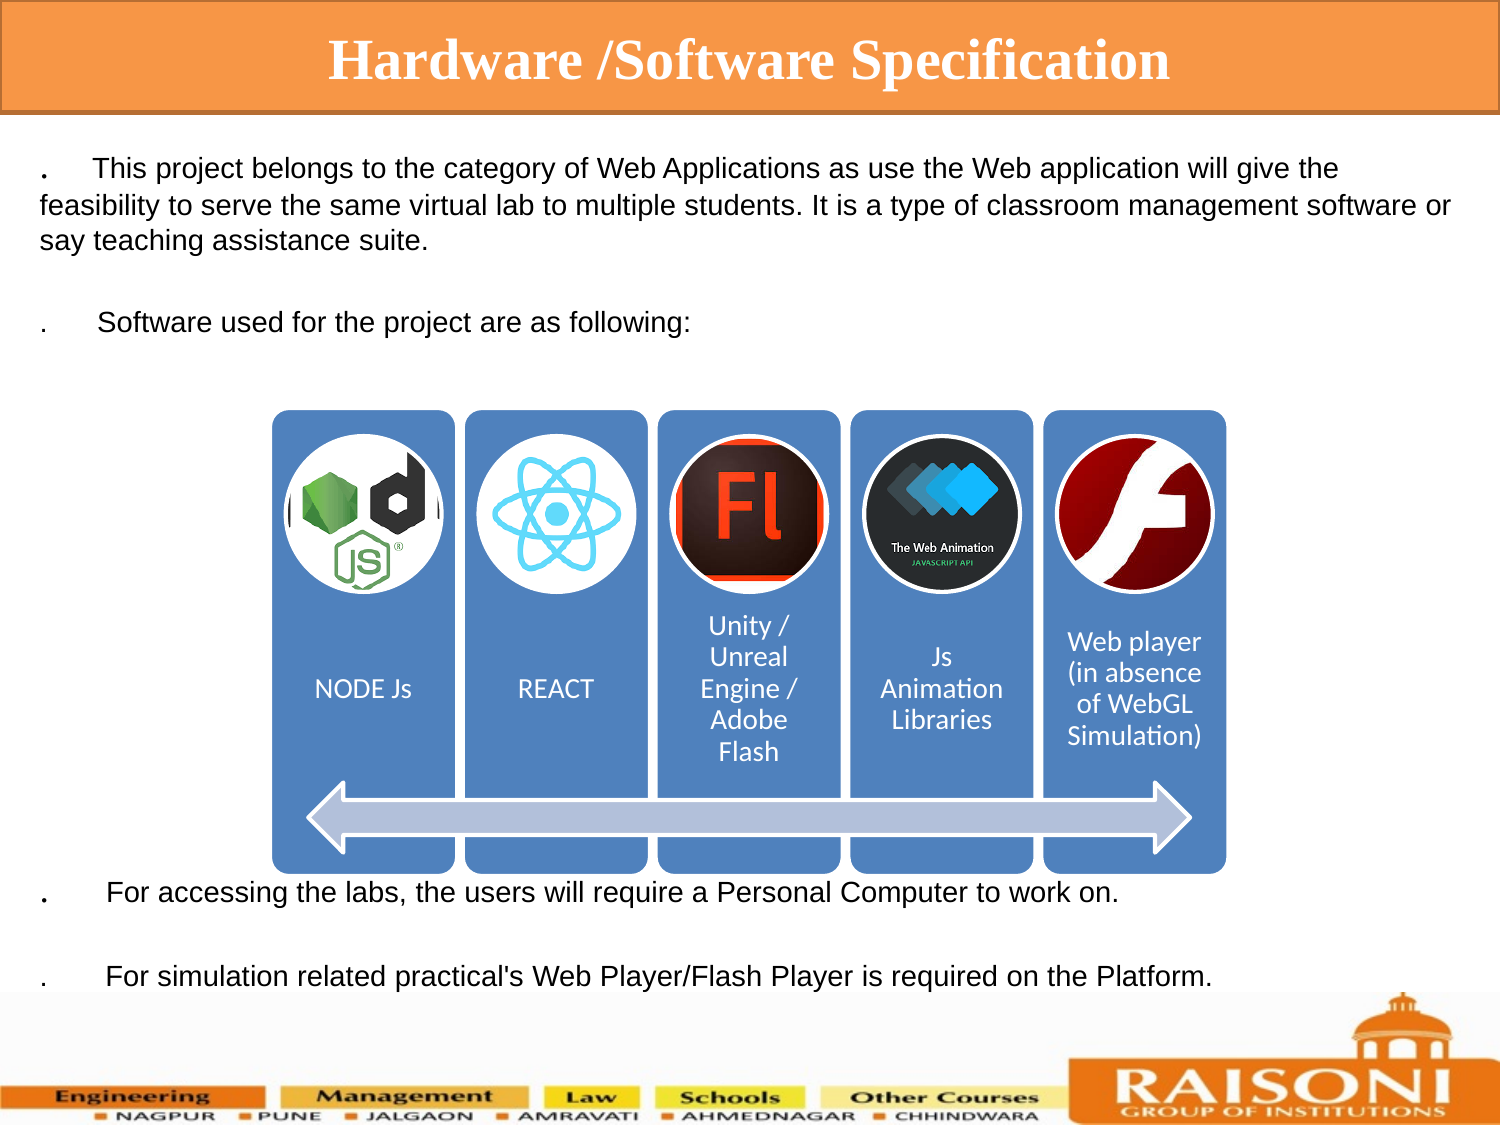

Hardware /Software Specification
.     This project belongs to the category of Web Applications as use the Web application will give the feasibility to serve the same virtual lab to multiple students. It is a type of classroom management software or say teaching assistance suite.

.      Software used for the project are as following:

.      For accessing the labs, the users will require a Personal Computer to work on.

.       For simulation related practical's Web Player/Flash Player is required on the Platform.

NODE Js
REACT
Unity / Unreal Engine / Adobe Flash
Js Animation Libraries
Web player (in absence of WebGL Simulation)